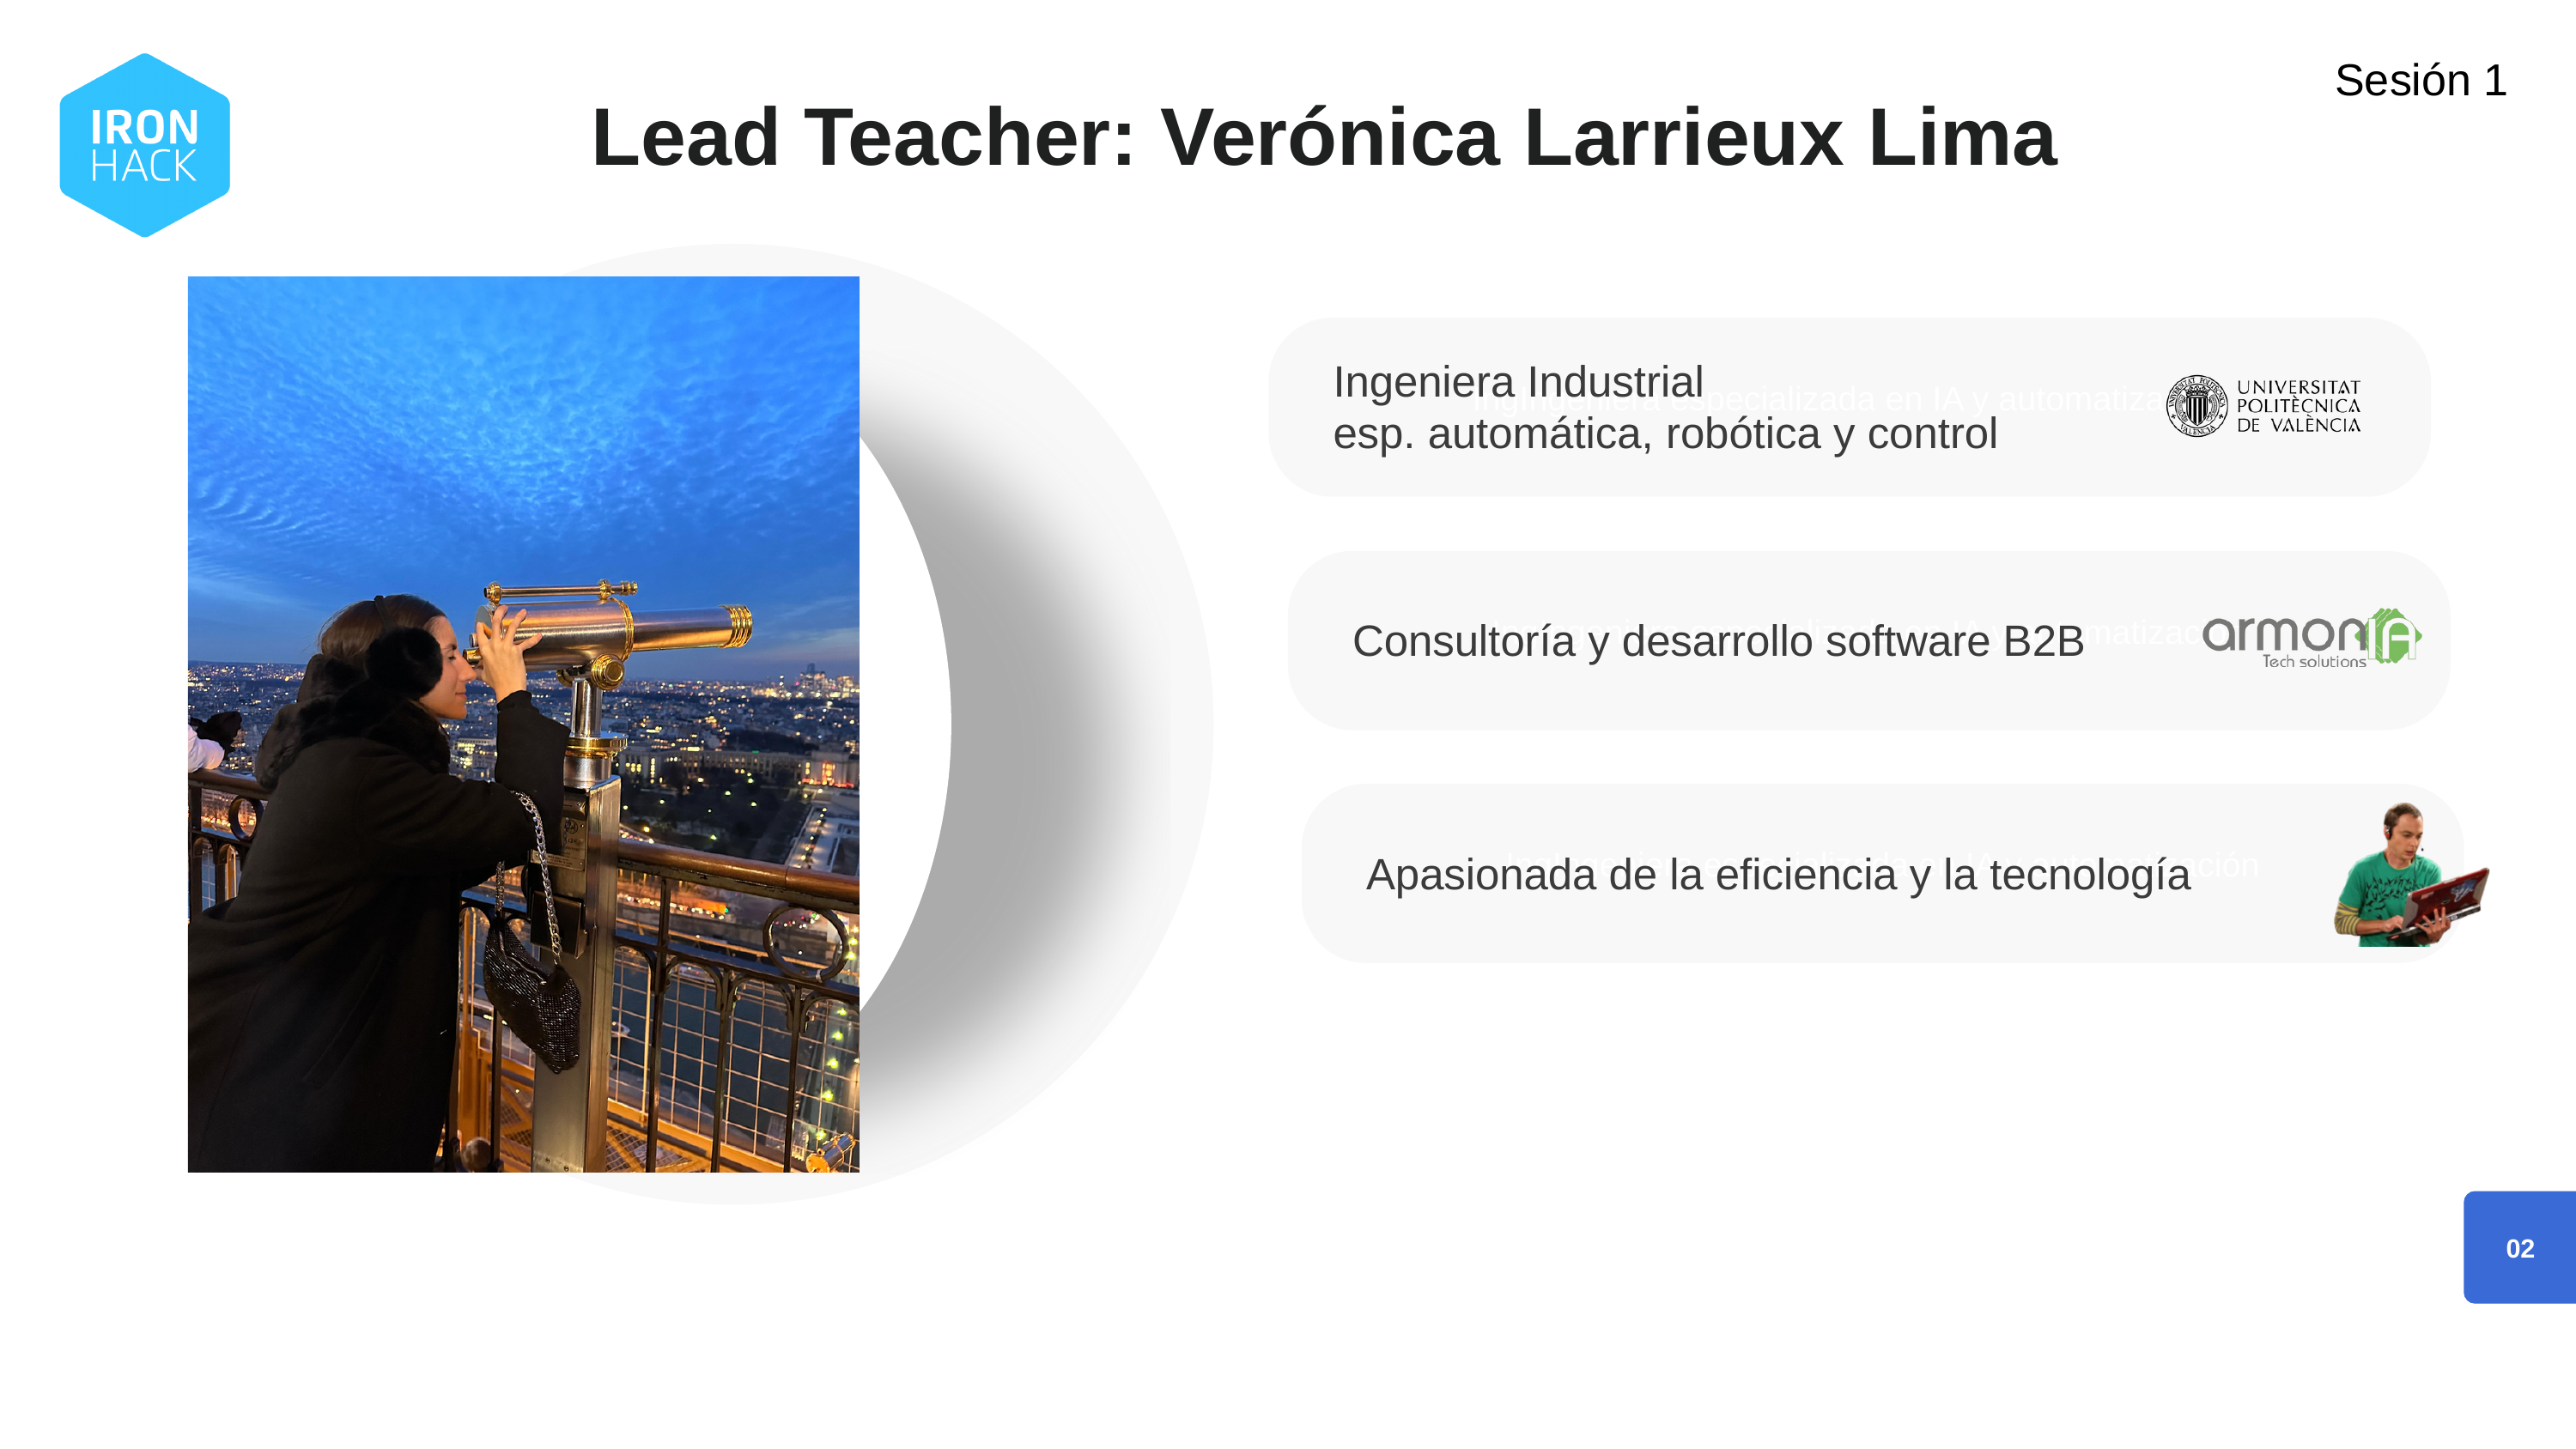

Sesión 1
Lead Teacher: Verónica Larrieux Lima

IngIngeniera especializada en IA y automatización
Ingeniera Industrial

esp. automática, robótica y control

IngIngeniera especializada en IA y automatización
Consultoría y desarrollo software B2B

IngIngeniera especializada en IA y automatización

Apasionada de la eficiencia y la tecnología

02